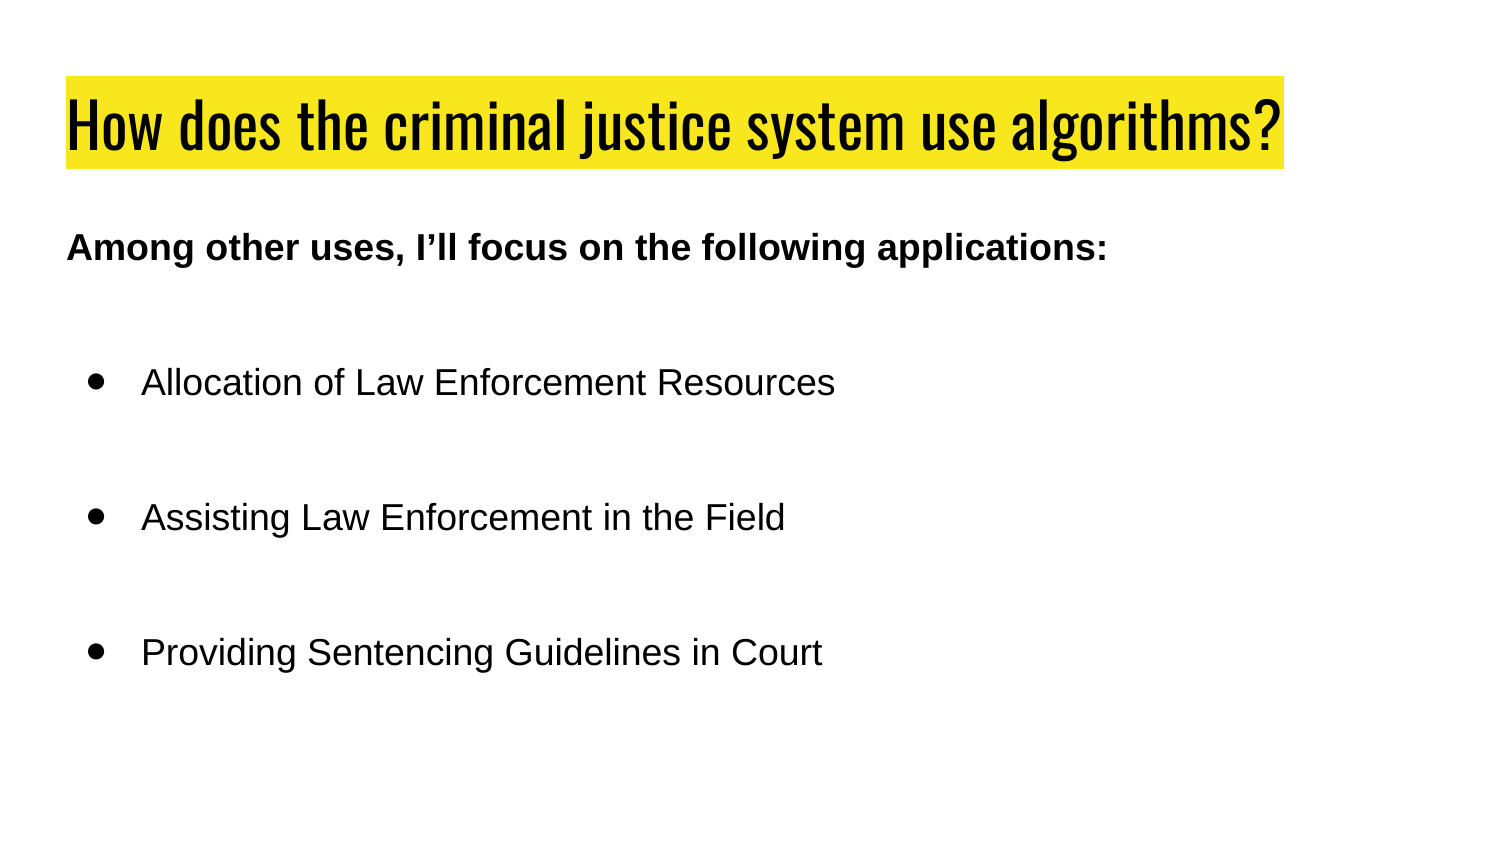

# How does the criminal justice system use algorithms?
Among other uses, I’ll focus on the following applications:

Allocation of Law Enforcement Resources

Assisting Law Enforcement in the Field

Providing Sentencing Guidelines in Court